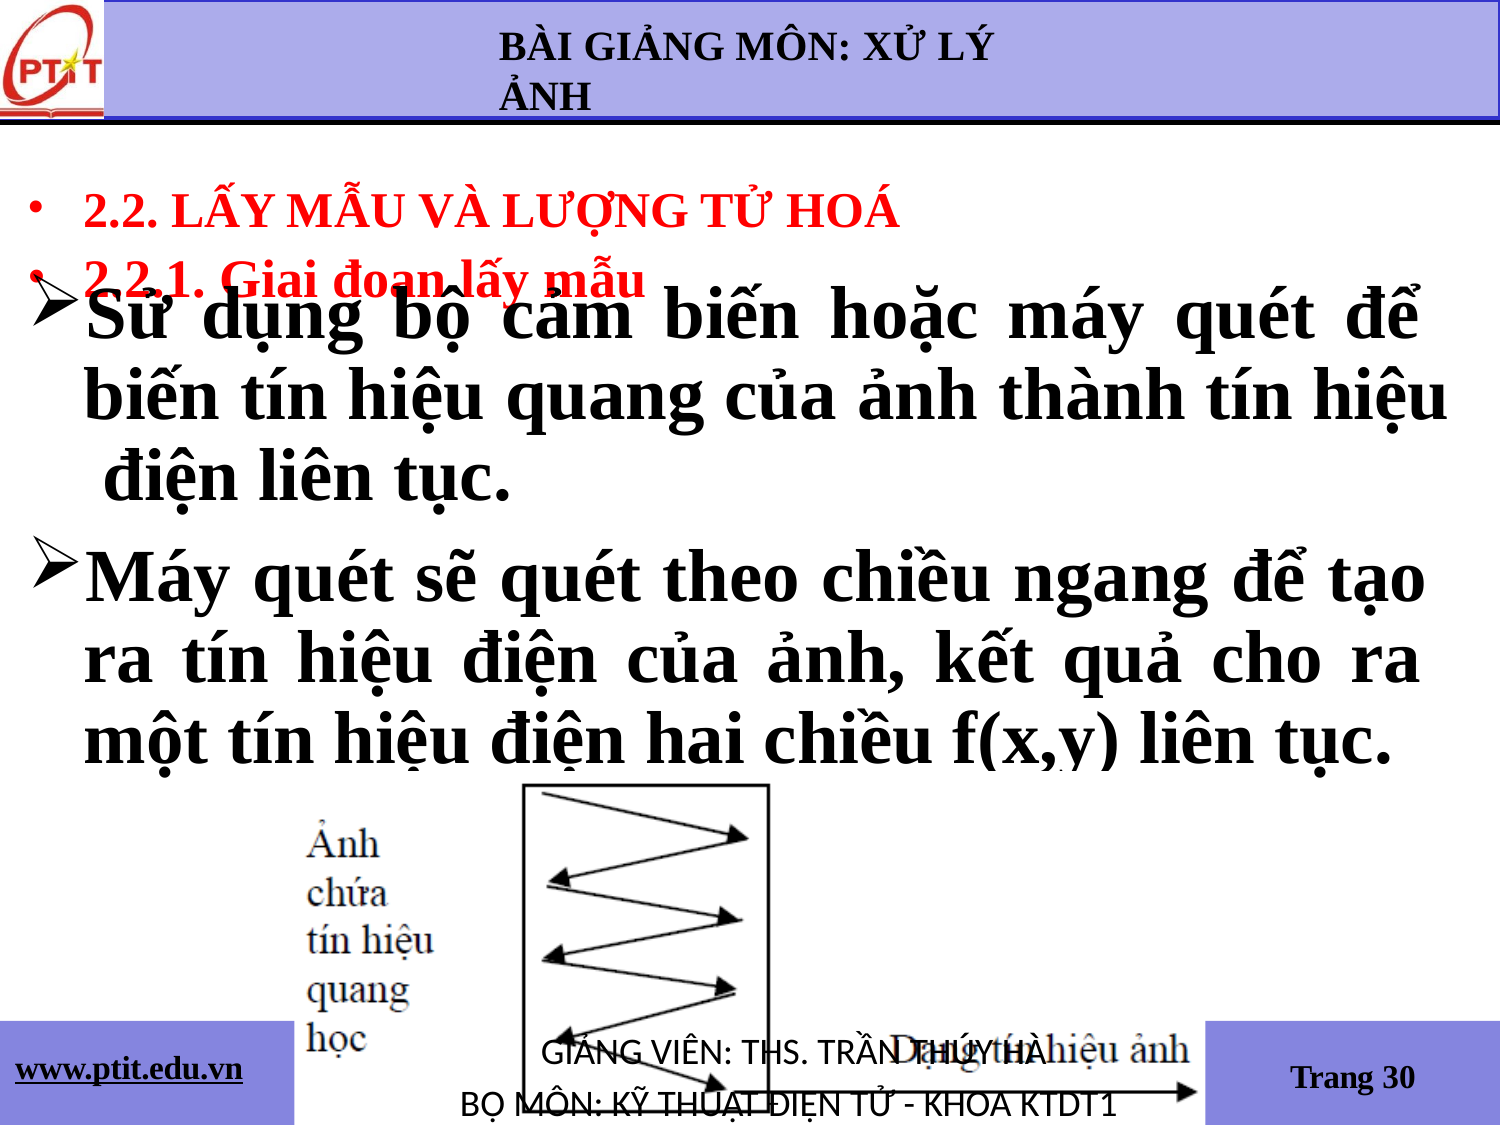

BÀI GIẢNG MÔN: XỬ LÝ ẢNH

2.2. LẤY MẪU VÀ LƯỢNG TỬ HOÁ
2.2.1. Giai đoạn lấy mẫu
Sử dụng bộ cảm biến hoặc máy quét để  biến tín hiệu quang của ảnh thành tín hiệu  điện liên tục.
Máy quét sẽ quét theo chiều ngang để tạo  ra tín hiệu điện của ảnh, kết quả cho ra  một tín hiệu điện hai chiều f(x,y) liên tục.

GIẢNG VIÊN: THS. TRẦN THÚY HÀ
BỘ MÔN: KỸ THUẬT ĐIỆN TỬ - KHOA KTDT1
www.ptit.edu.vn
Trang 30